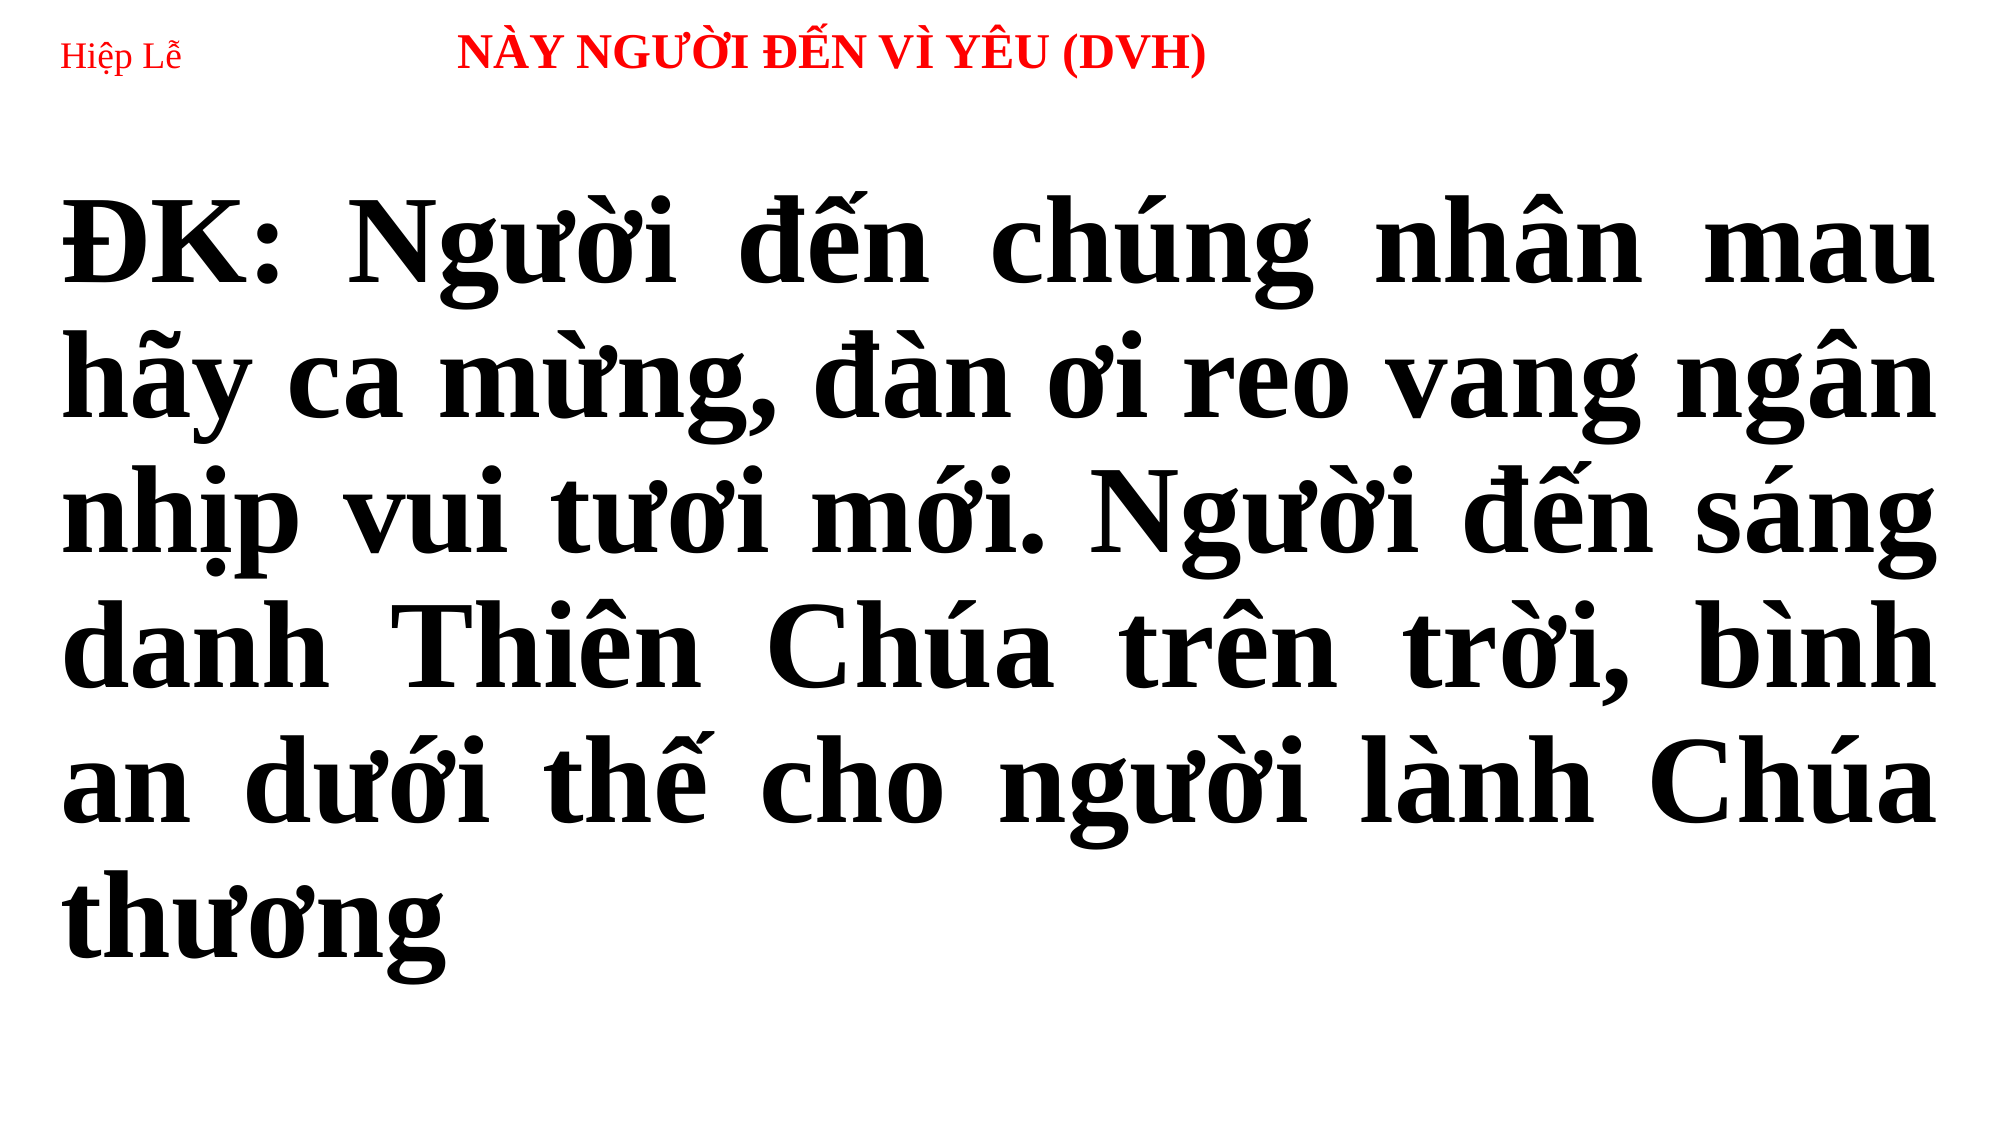

# Hiệp Lễ                             NÀY NGƯỜI ĐẾN VÌ YÊU (DVH)
ĐK: Người đến chúng nhân mau hãy ca mừng, đàn ơi reo vang ngân nhịp vui tươi mới. Người đến sáng danh Thiên Chúa trên trời, bình an dưới thế cho người lành Chúa thương